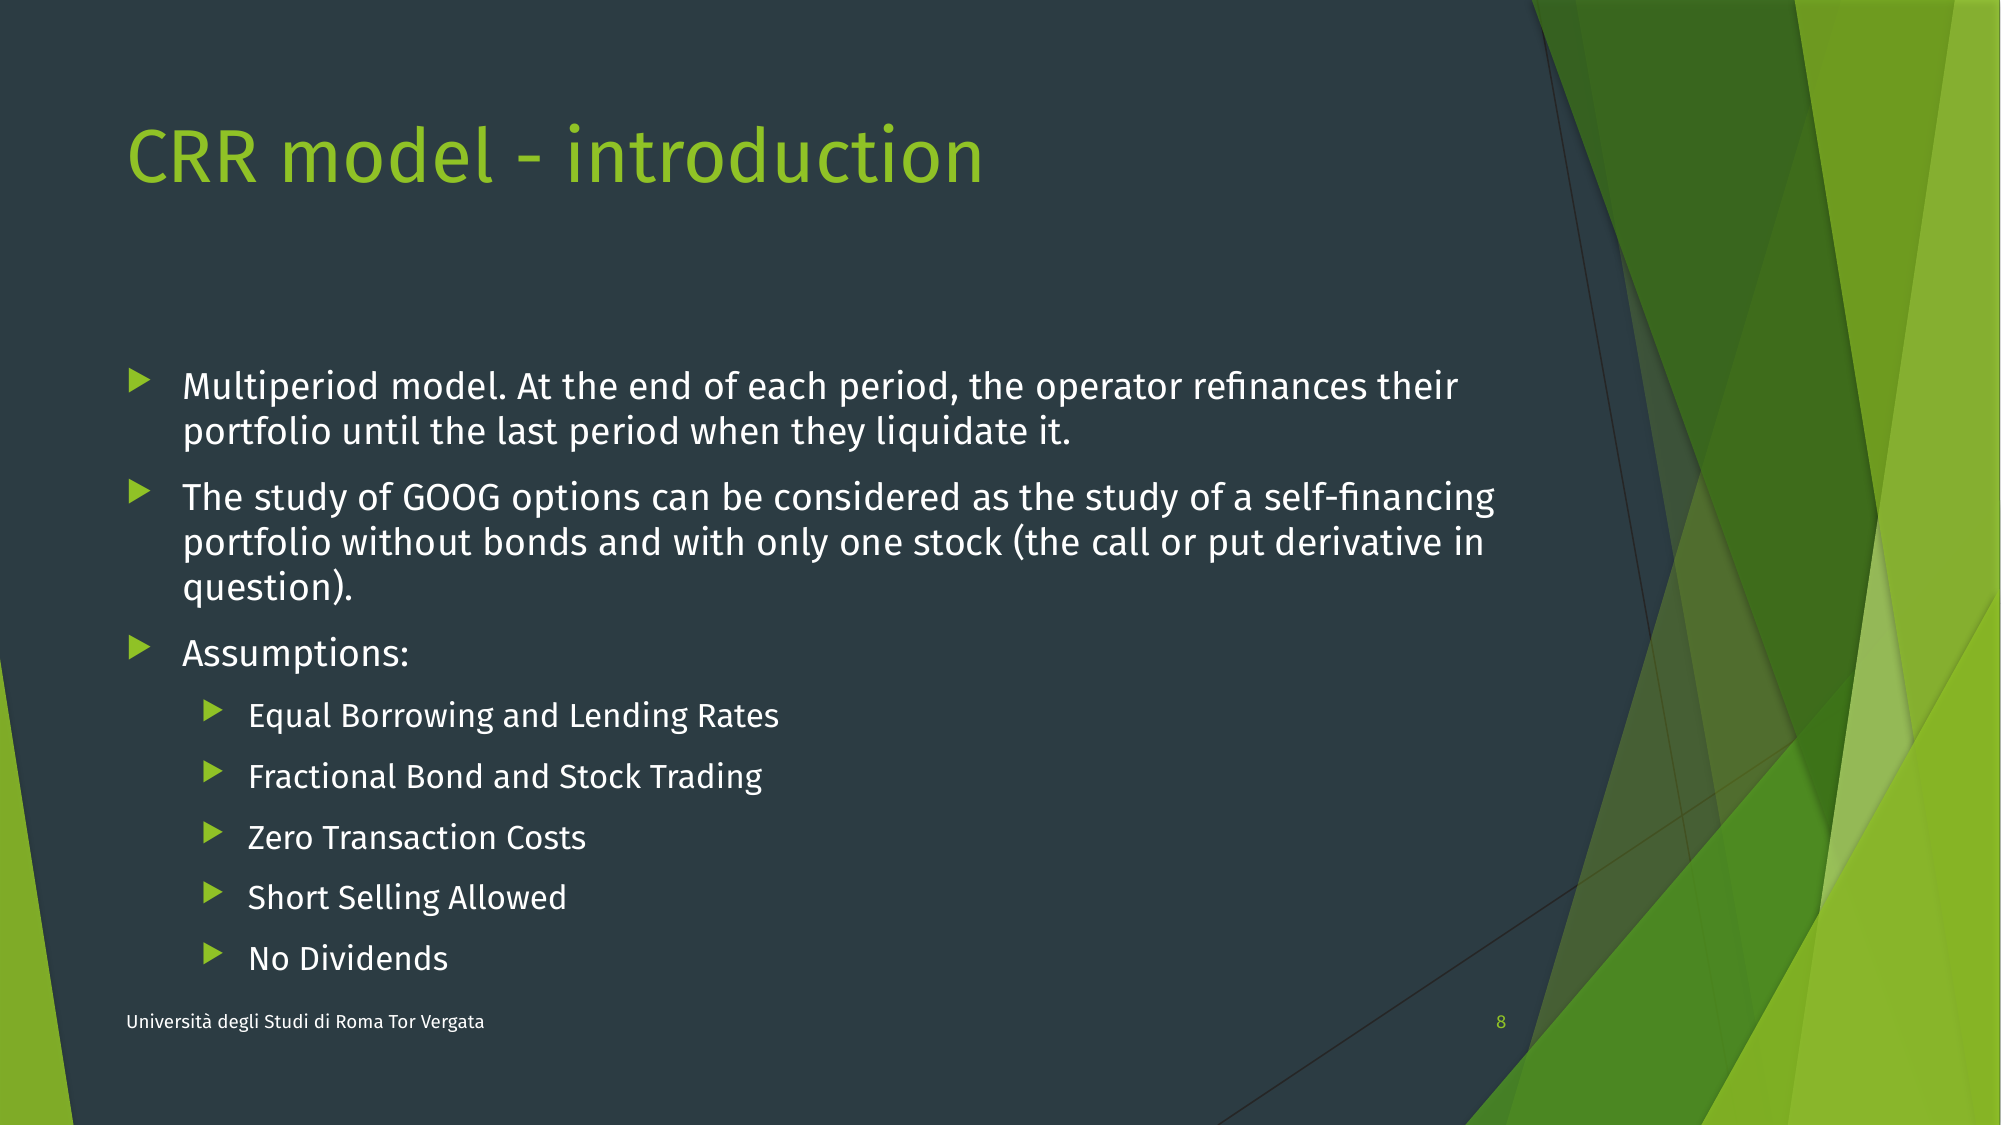

# CRR model - introduction
Multiperiod model. At the end of each period, the operator refinances their portfolio until the last period when they liquidate it.
The study of GOOG options can be considered as the study of a self-financing portfolio without bonds and with only one stock (the call or put derivative in question).
Assumptions:
Equal Borrowing and Lending Rates
Fractional Bond and Stock Trading
Zero Transaction Costs
Short Selling Allowed
No Dividends

Università degli Studi di Roma Tor Vergata
8